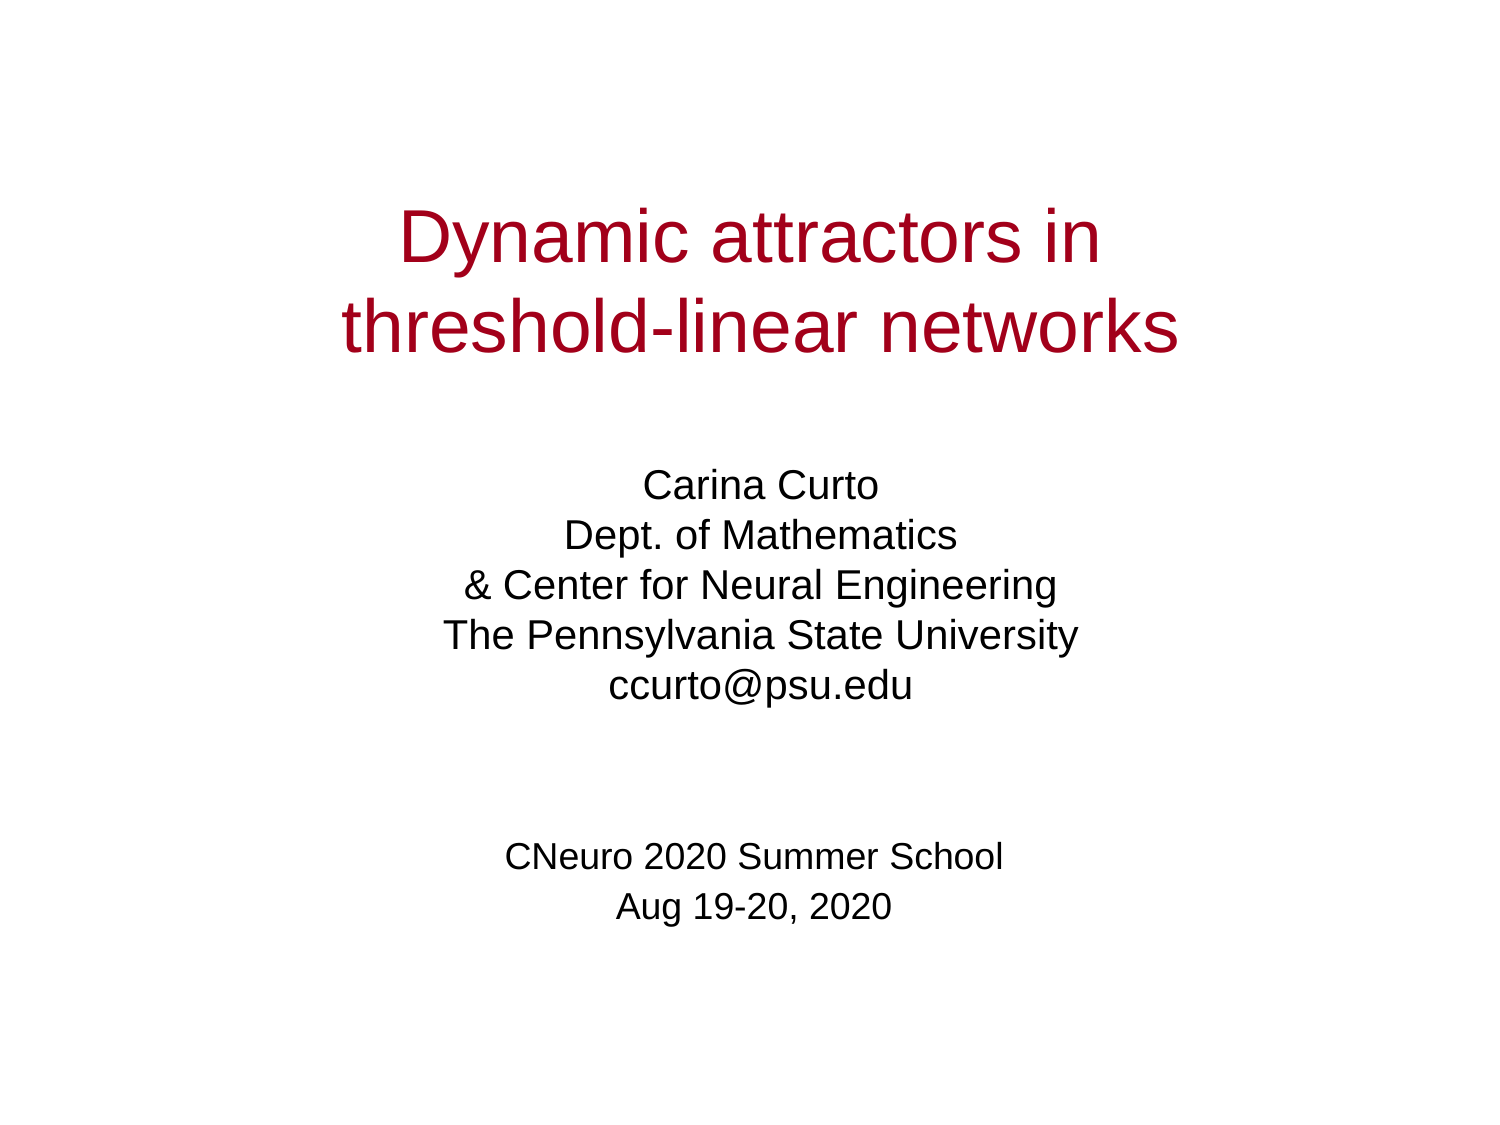

Dynamic attractors in
threshold-linear networks

Carina Curto
Dept. of Mathematics
& Center for Neural Engineering
The Pennsylvania State University
ccurto@psu.edu
CNeuro 2020 Summer School
Aug 19-20, 2020